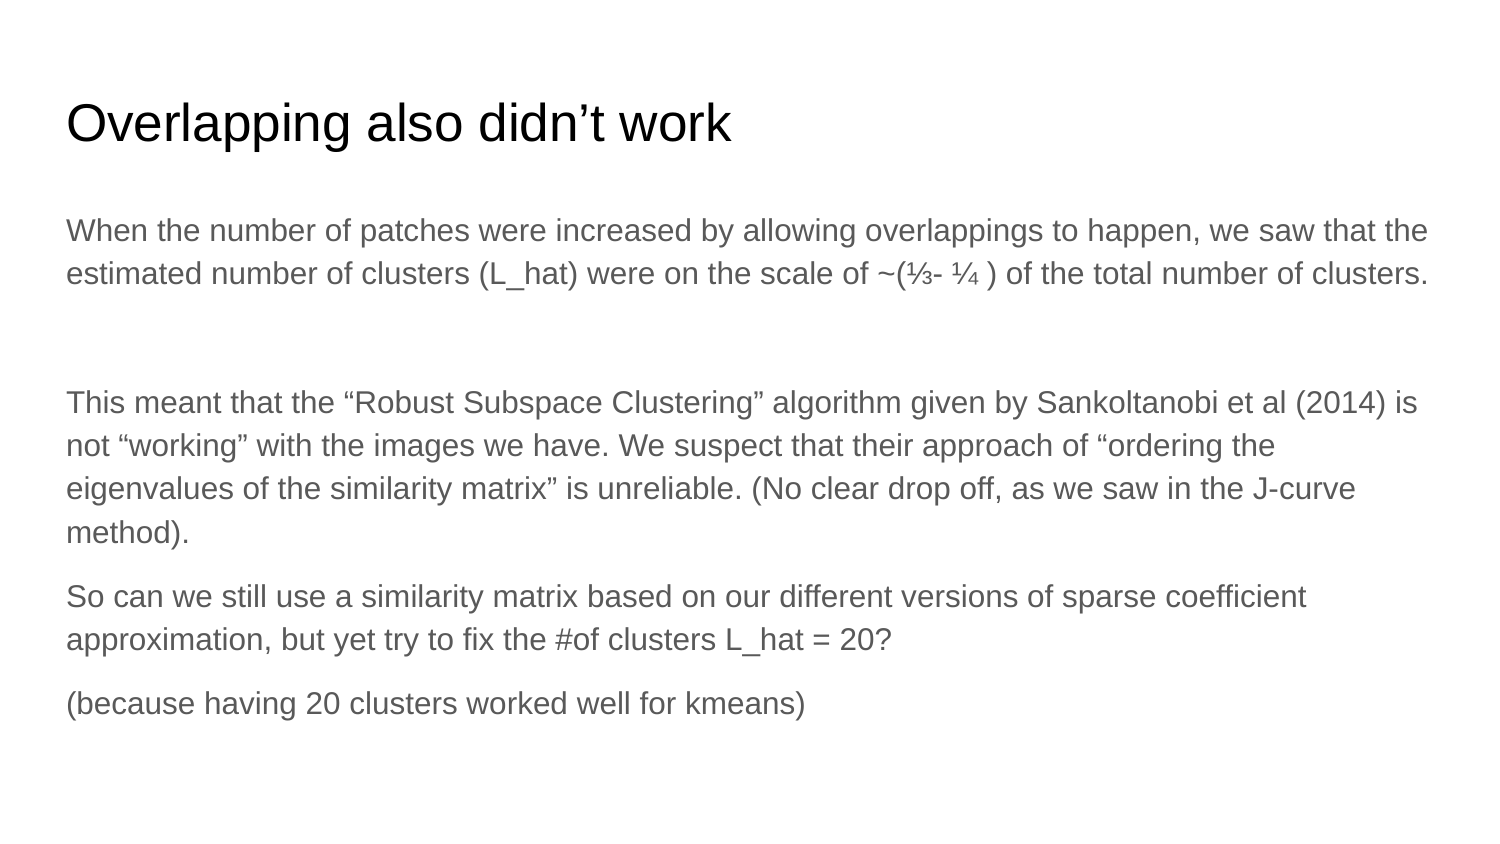

# Overlapping also didn’t work
When the number of patches were increased by allowing overlappings to happen, we saw that the estimated number of clusters (L_hat) were on the scale of ~(⅓- ¼ ) of the total number of clusters.

This meant that the “Robust Subspace Clustering” algorithm given by Sankoltanobi et al (2014) is not “working” with the images we have. We suspect that their approach of “ordering the eigenvalues of the similarity matrix” is unreliable. (No clear drop off, as we saw in the J-curve method).
So can we still use a similarity matrix based on our different versions of sparse coefficient approximation, but yet try to fix the #of clusters L_hat = 20?
(because having 20 clusters worked well for kmeans)